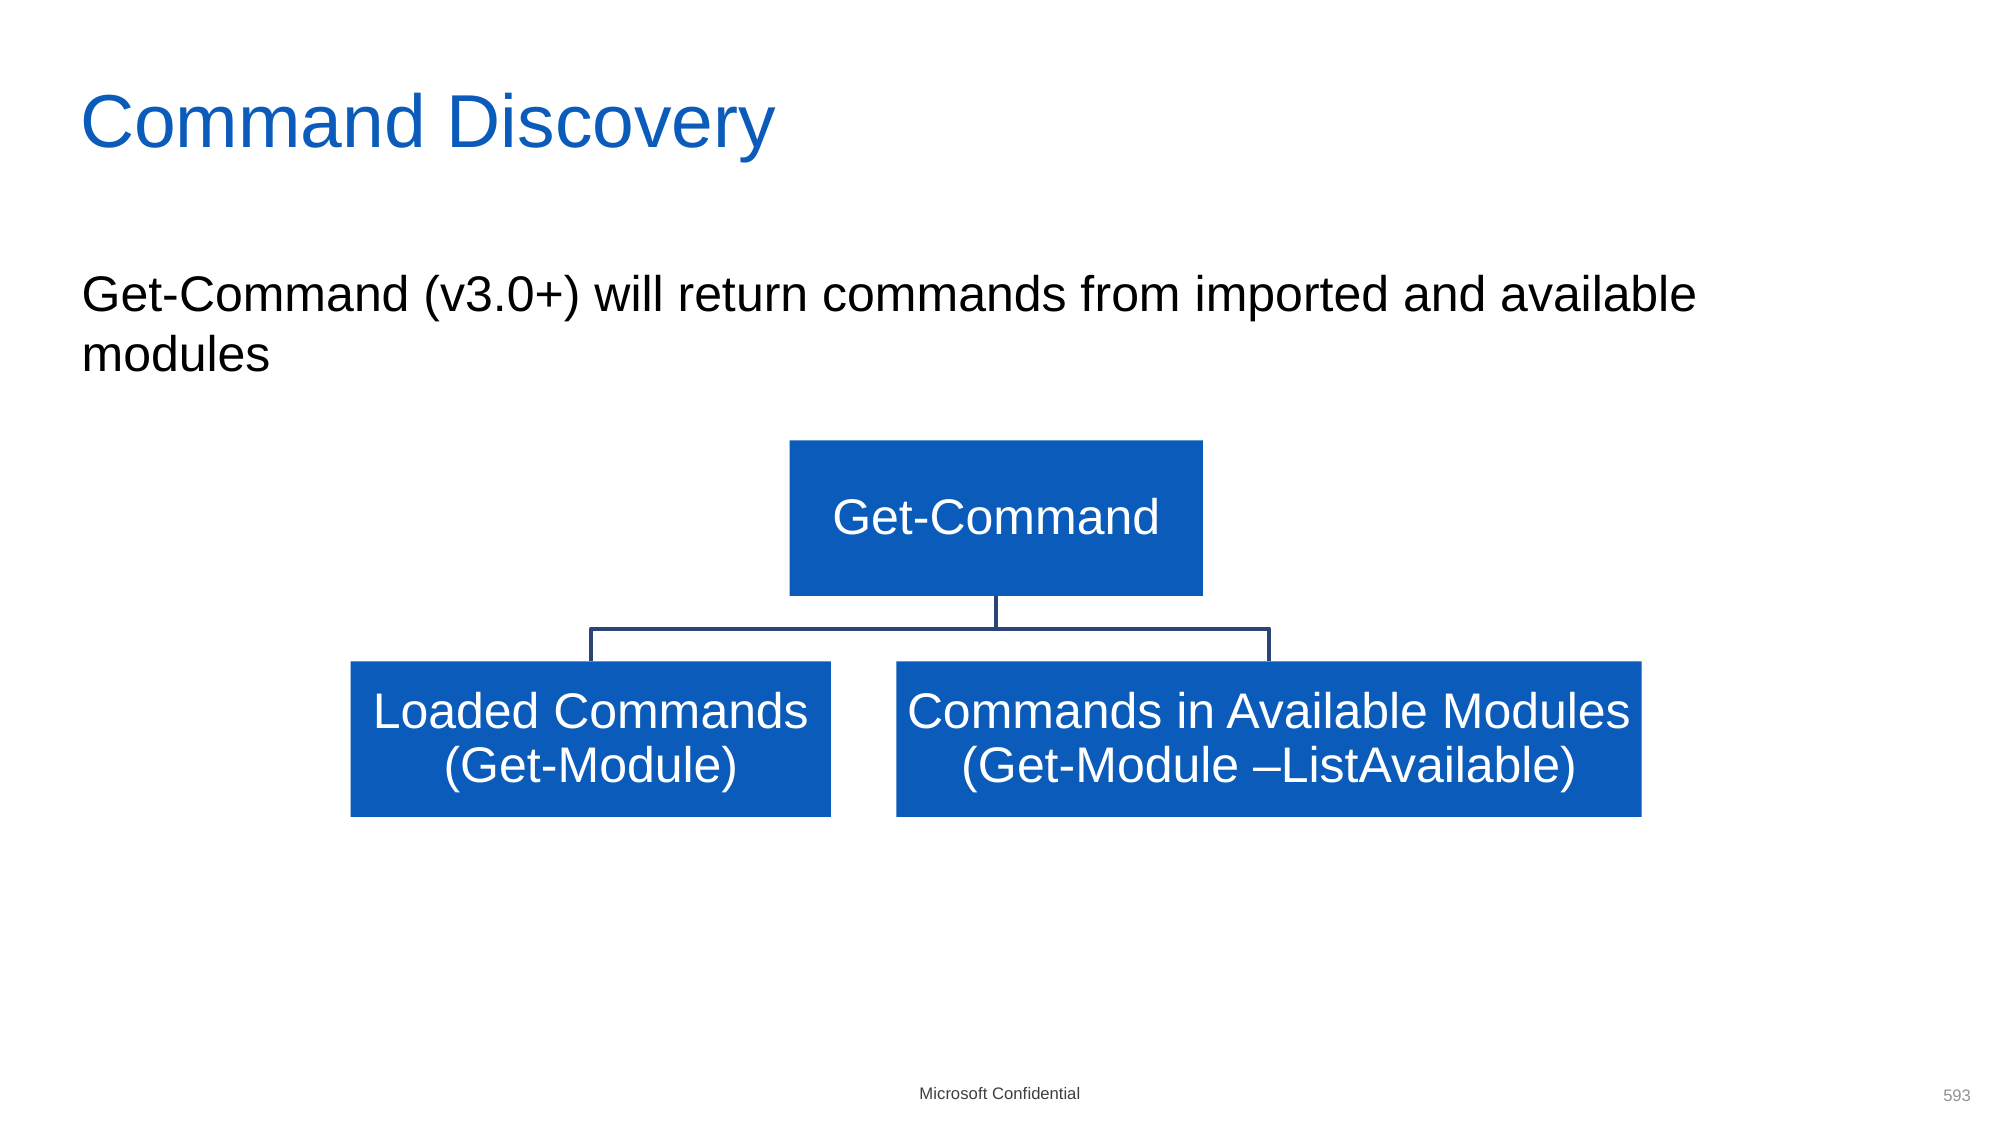

# Command Discovery

Get-Command (v3.0+) will return commands from imported and available modules

Get-Command
Loaded Commands (Get-Module)
Commands in Available Modules
(Get-Module –ListAvailable)
593